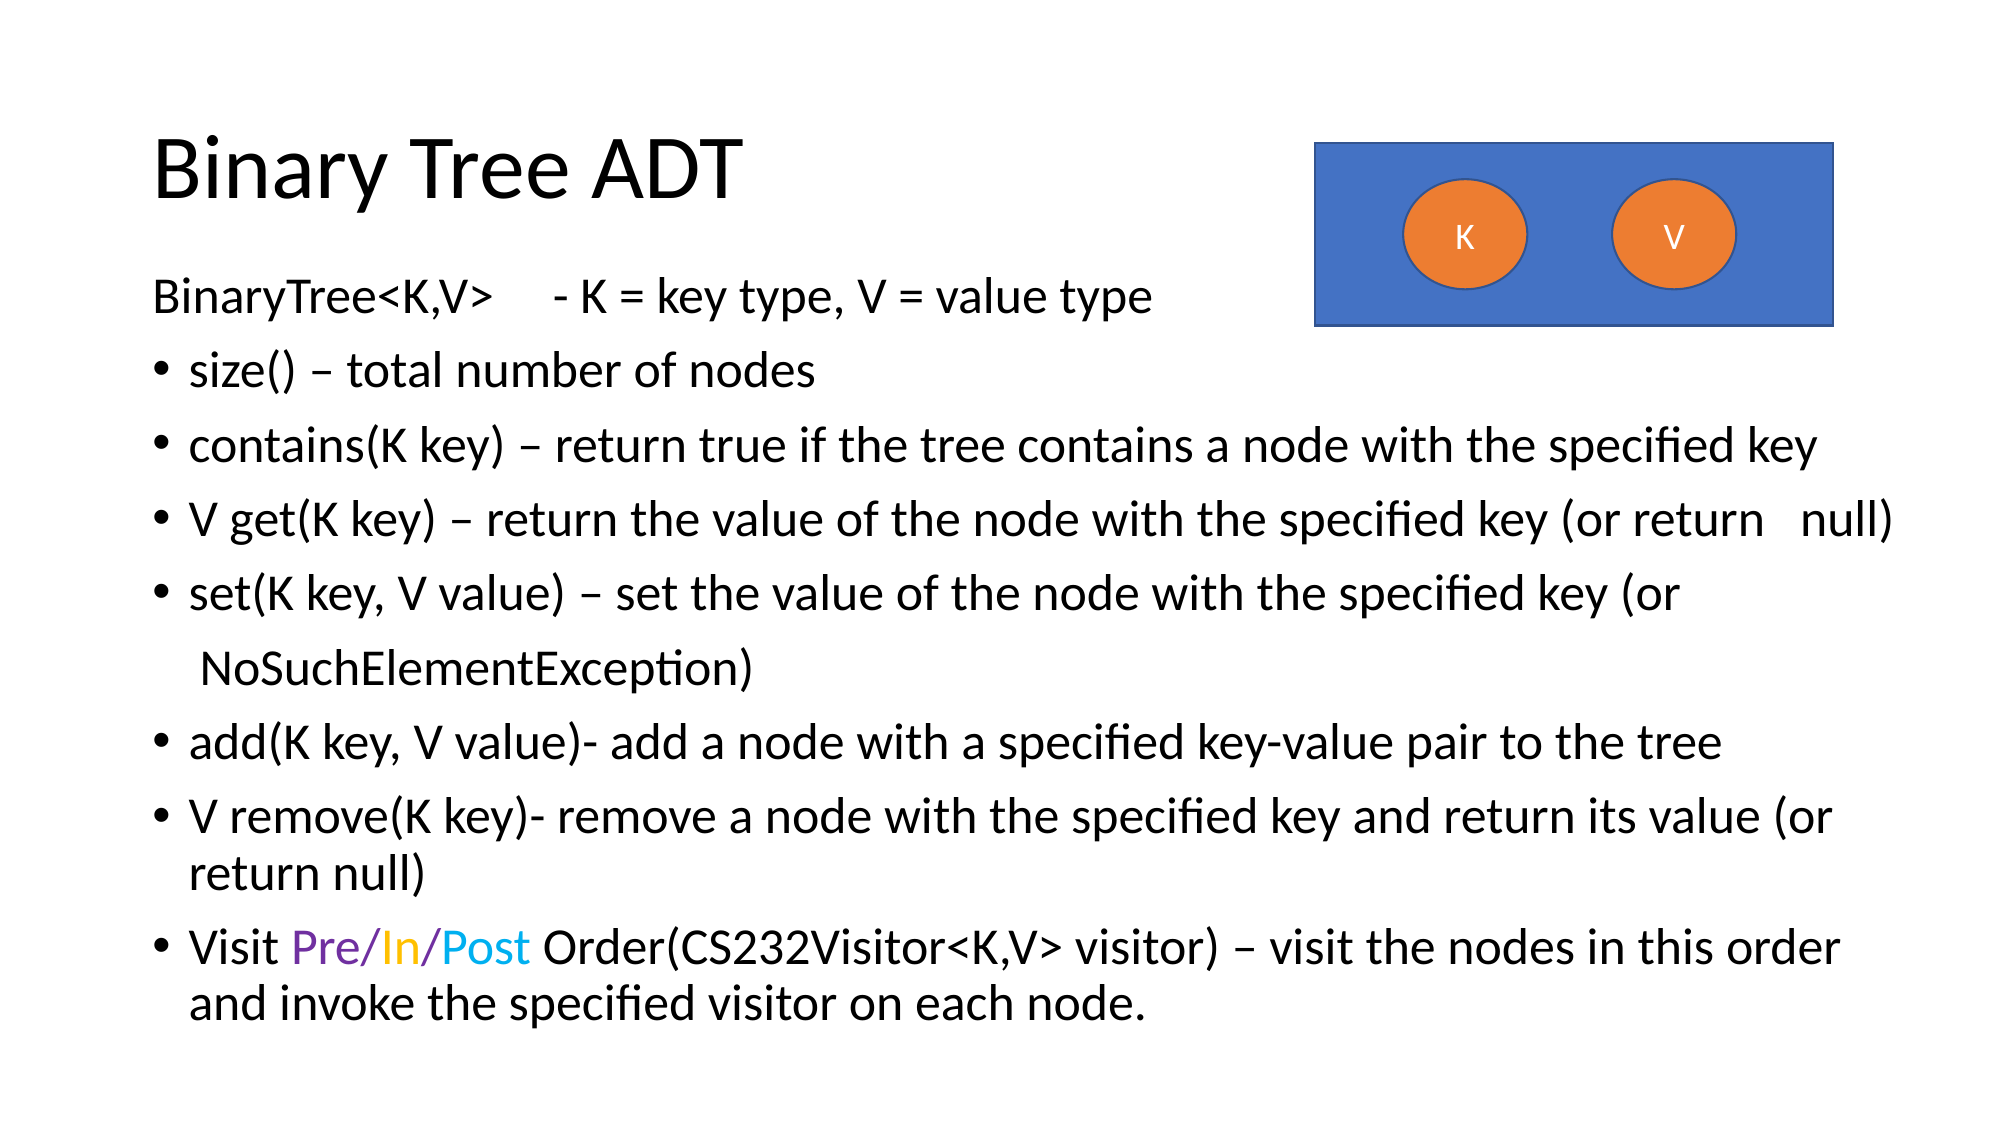

# Binary Tree ADT

K
V
BinaryTree<K,V>	- K = key type, V = value type
size() – total number of nodes
contains(K key) – return true if the tree contains a node with the specified key
V get(K key) – return the value of the node with the specified key (or return   null)
set(K key, V value) – set the value of the node with the specified key (or
    NoSuchElementException)
add(K key, V value)- add a node with a specified key-value pair to the tree
V remove(K key)- remove a node with the specified key and return its value (or return null)
Visit Pre/In/Post Order(CS232Visitor<K,V> visitor) – visit the nodes in this order and invoke the specified visitor on each node.